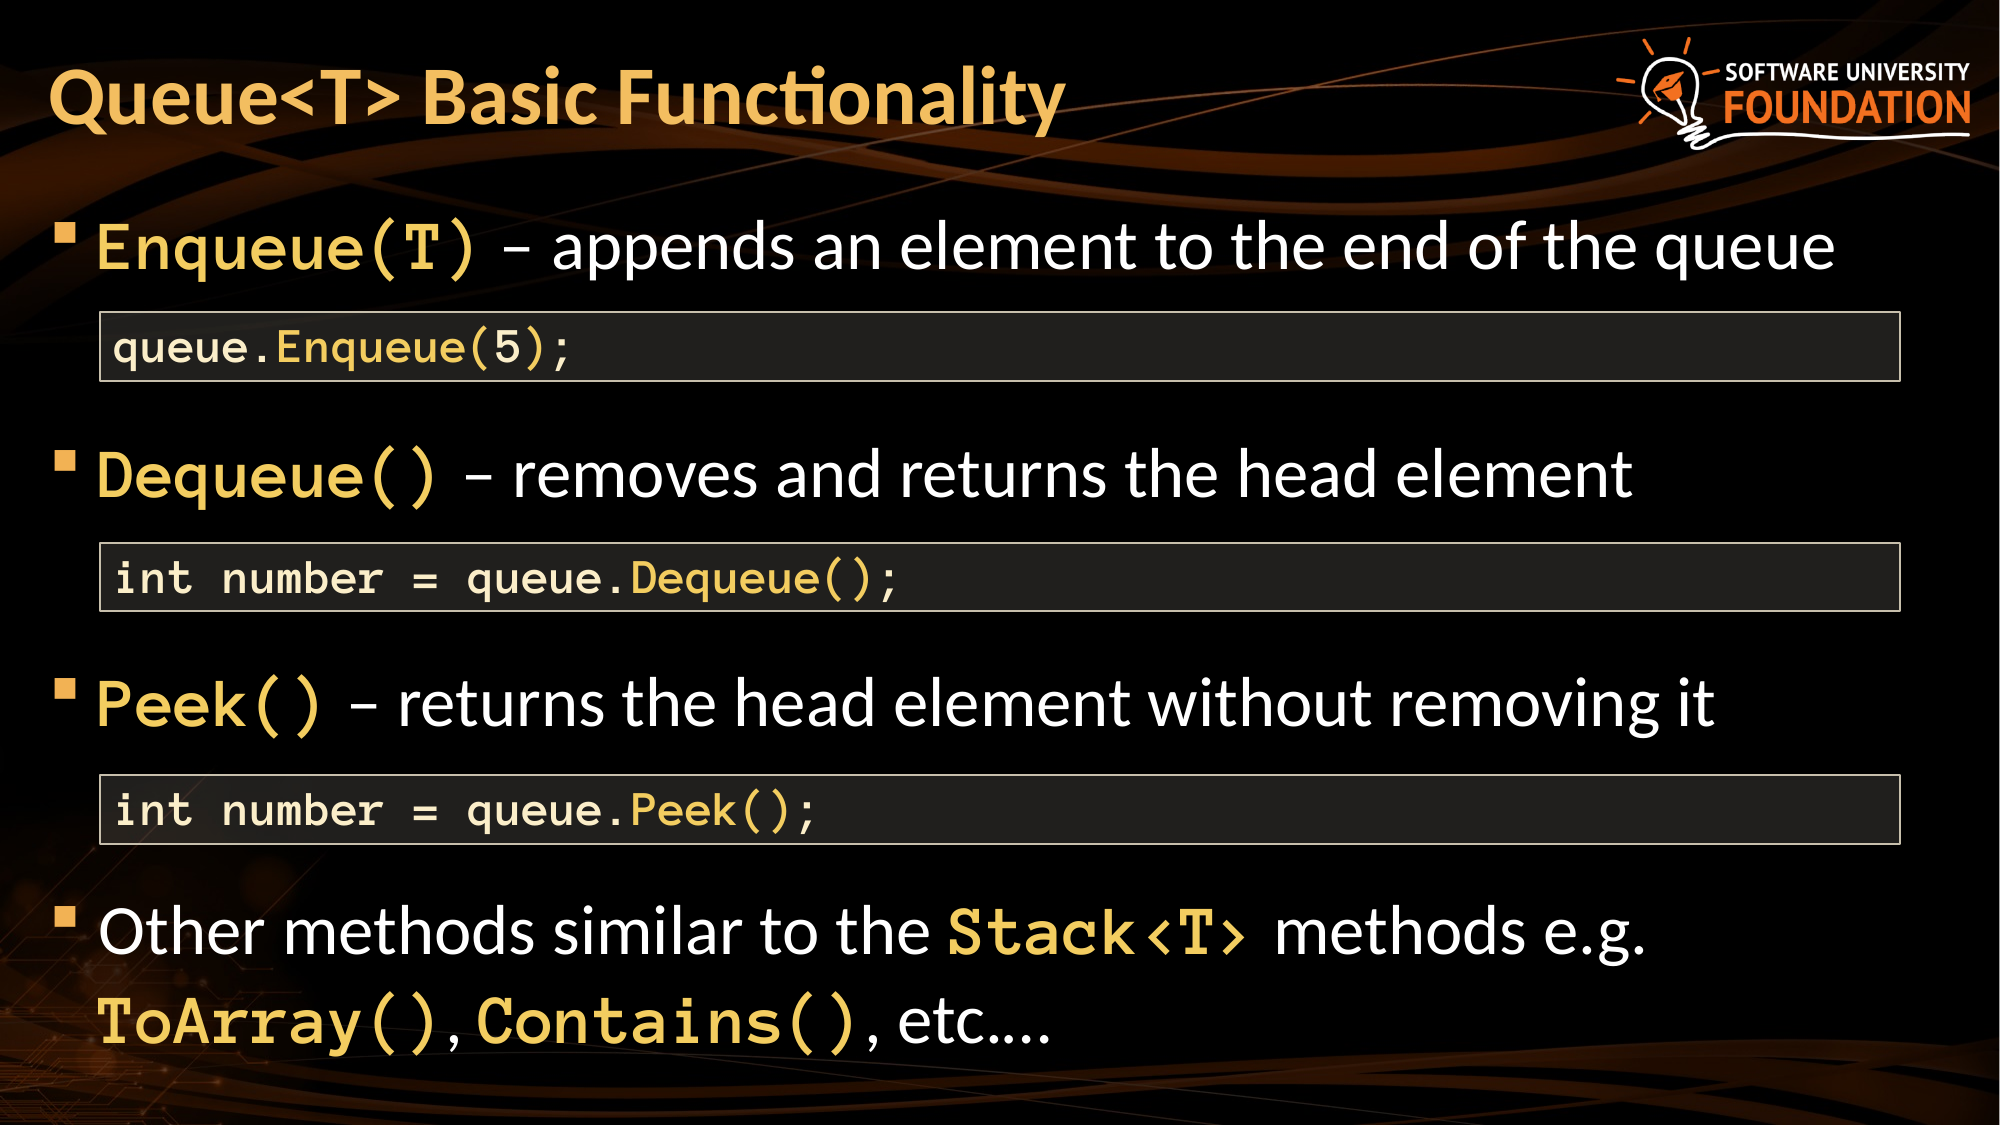

# Queue<T> Basic Functionality
Enqueue(T) – appends an element to the end of the queue

Dequeue() – removes and returns the head element

Peek() – returns the head element without removing it

Other methods similar to the Stack<T> methods e.g. ToArray(), Contains(), etc.…

queue.Enqueue(5);
int number = queue.Dequeue();
int number = queue.Peek();